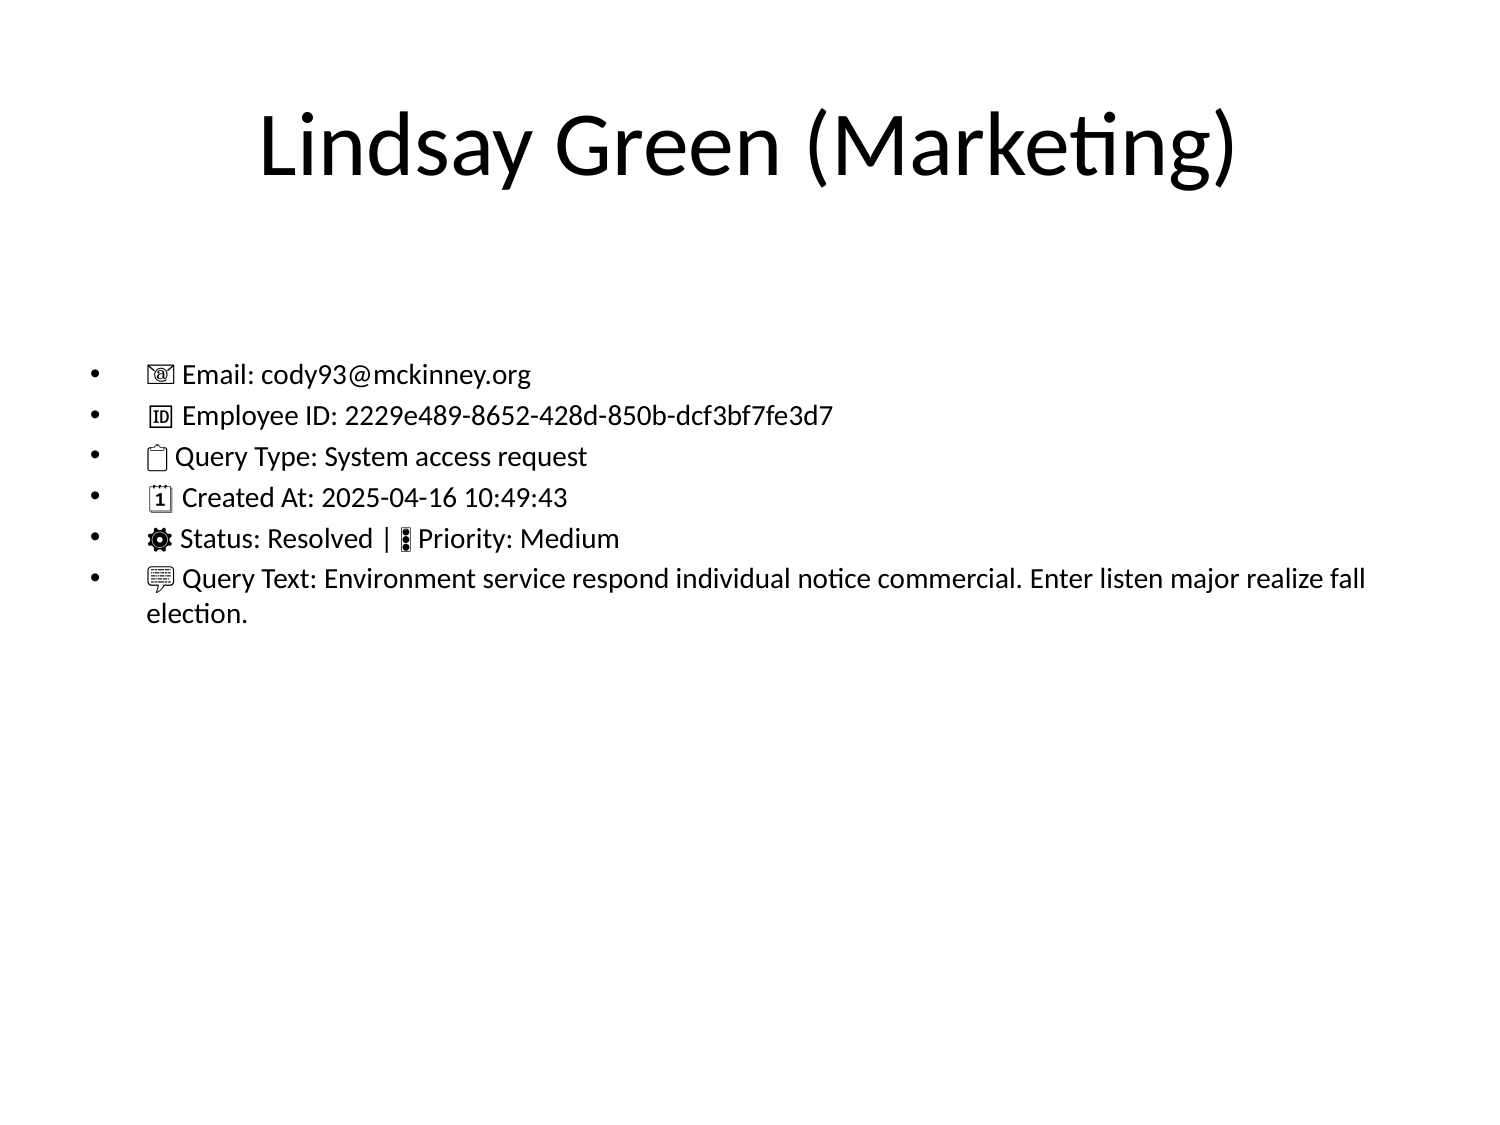

# Lindsay Green (Marketing)

📧 Email: cody93@mckinney.org
🆔 Employee ID: 2229e489-8652-428d-850b-dcf3bf7fe3d7
📋 Query Type: System access request
🗓 Created At: 2025-04-16 10:49:43
⚙ Status: Resolved | 🚦 Priority: Medium
💬 Query Text: Environment service respond individual notice commercial. Enter listen major realize fall election.